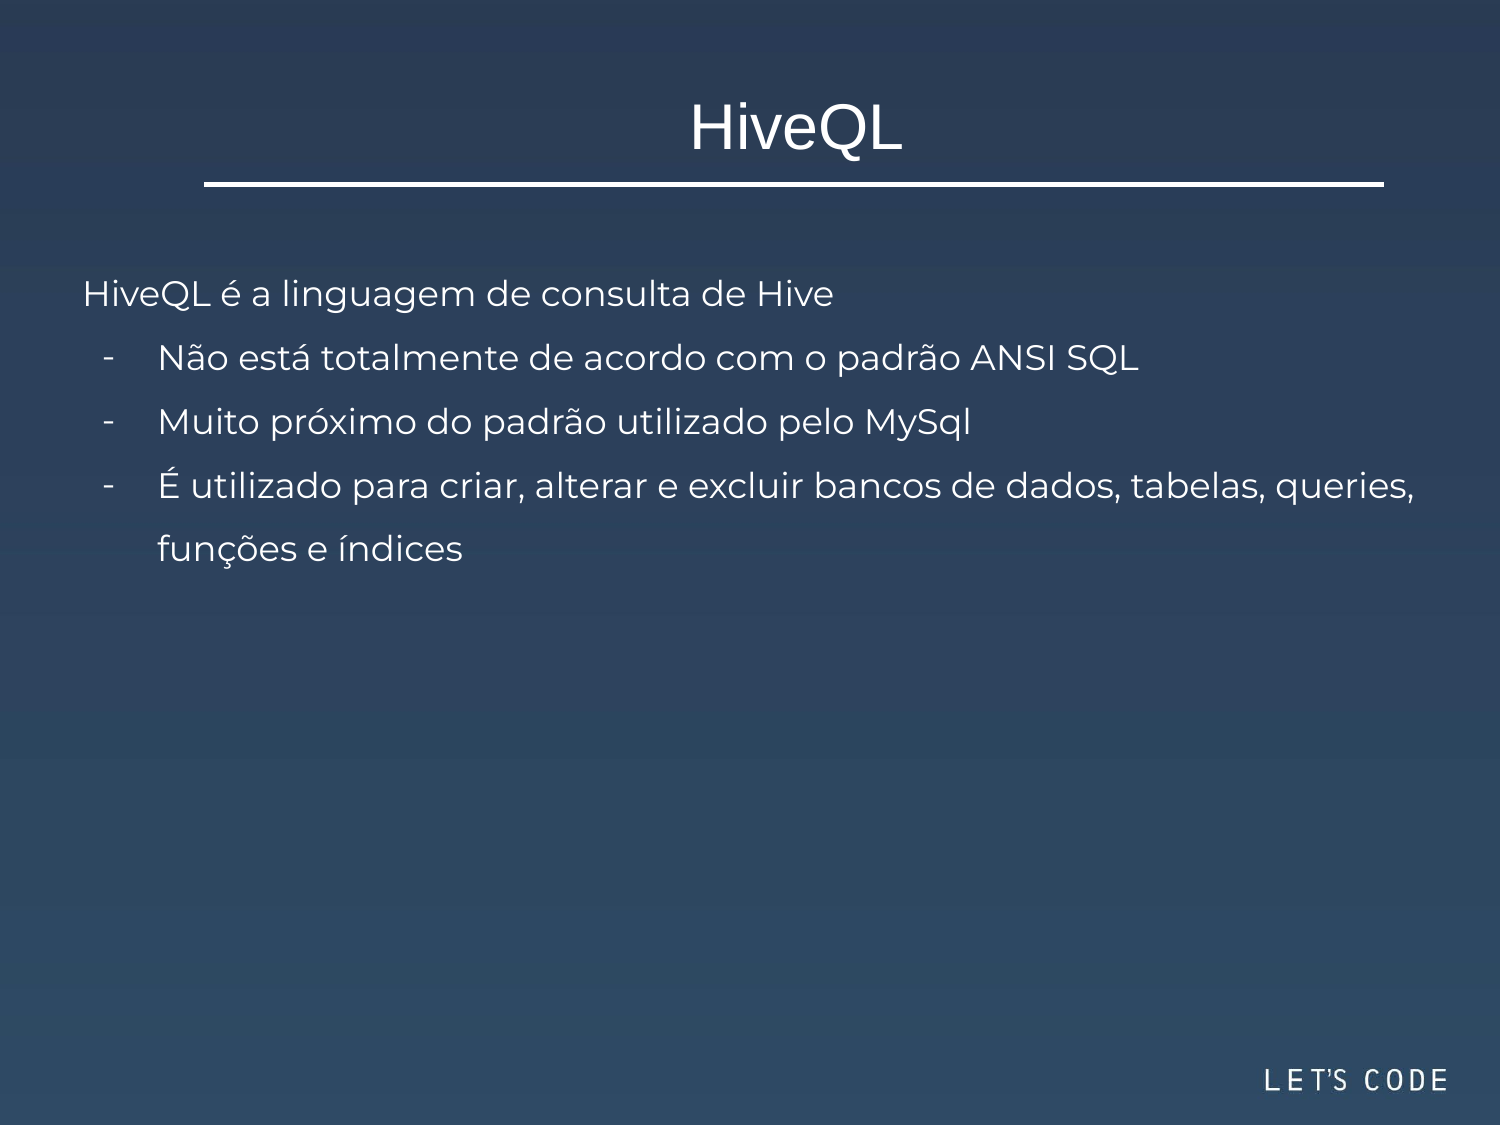

HiveQL
HiveQL é a linguagem de consulta de Hive
Não está totalmente de acordo com o padrão ANSI SQL
Muito próximo do padrão utilizado pelo MySql
É utilizado para criar, alterar e excluir bancos de dados, tabelas, queries, funções e índices